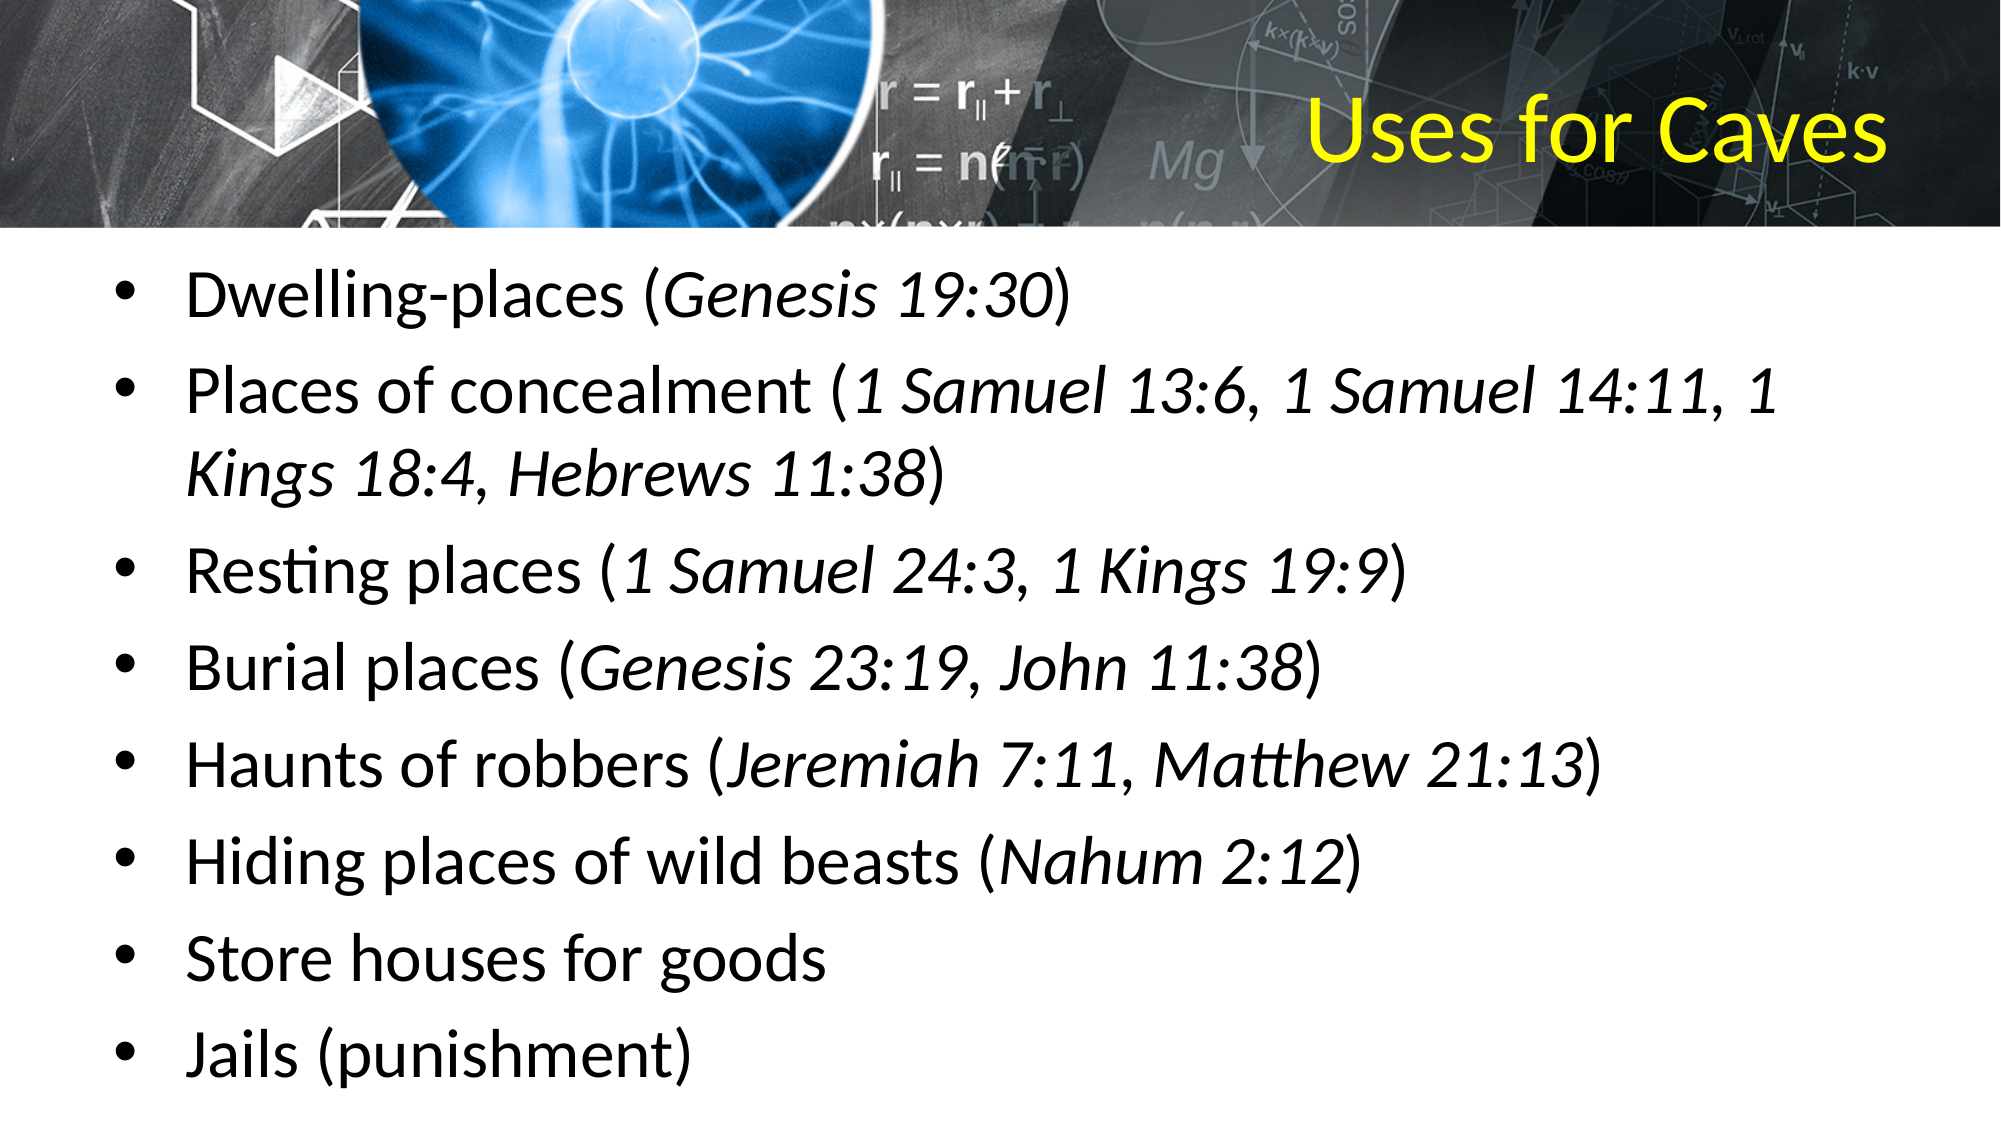

# Uses for Caves
Dwelling-places (Genesis 19:30)
Places of concealment (1 Samuel 13:6, 1 Samuel 14:11, 1 Kings 18:4, Hebrews 11:38)
Resting places (1 Samuel 24:3, 1 Kings 19:9)
Burial places (Genesis 23:19, John 11:38)
Haunts of robbers (Jeremiah 7:11, Matthew 21:13)
Hiding places of wild beasts (Nahum 2:12)
Store houses for goods
Jails (punishment)